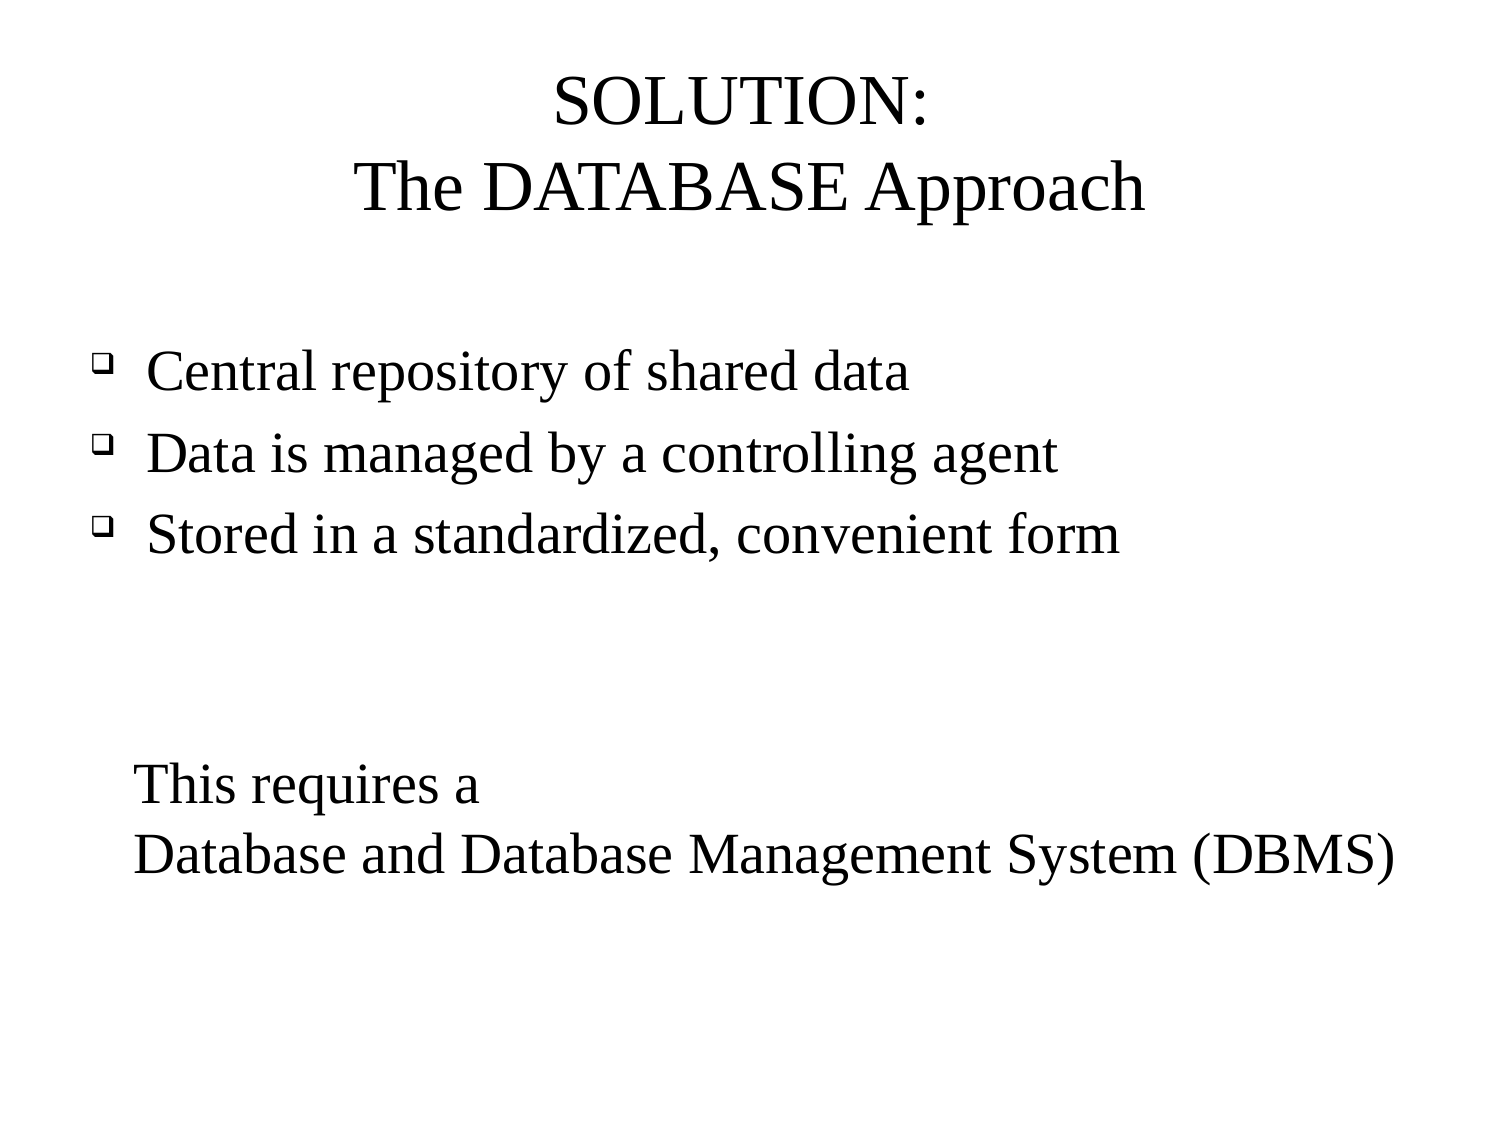

# SOLUTION: The DATABASE Approach
Central repository of shared data
Data is managed by a controlling agent
Stored in a standardized, convenient form

This requires a
Database and Database Management System (DBMS)